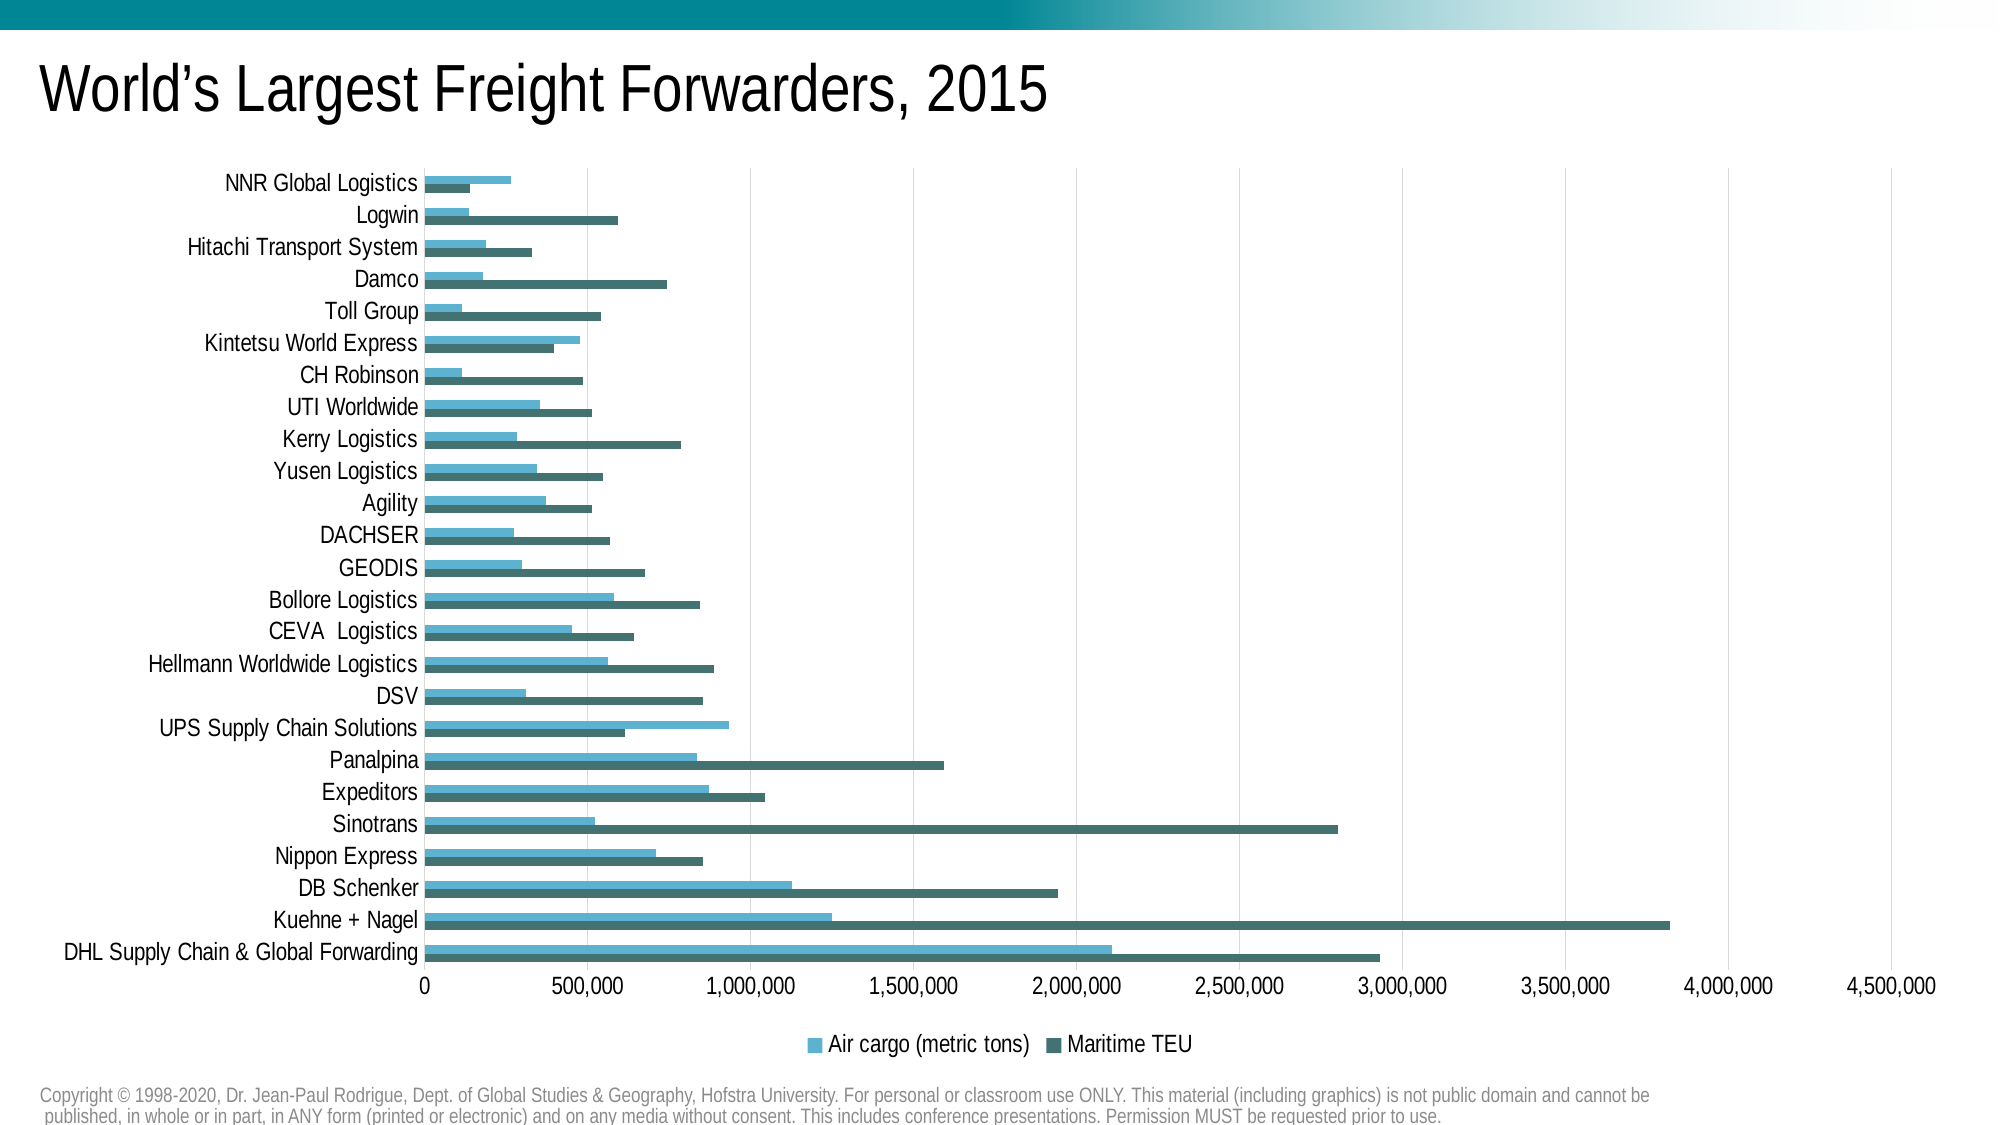

# World’s Largest Freight Forwarders, 2015

### Chart

| Category | Maritime TEU | Air cargo (metric tons) |
|---|---|---|
| DHL Supply Chain & Global Forwarding | 2930000.0 | 2109000.0 |
| Kuehne + Nagel | 3820000.0 | 1250000.0 |
| DB Schenker | 1942000.0 | 1128000.0 |
| Nippon Express | 855002.0 | 711354.0 |
| Sinotrans | 2801300.0 | 522600.0 |
| Expeditors | 1043880.0 | 872480.0 |
| Panalpina | 1593900.0 | 836200.0 |
| UPS Supply Chain Solutions | 615000.0 | 935300.0 |
| DSV | 855319.0 | 311193.0 |
| Hellmann Worldwide Logistics | 888284.0 | 561240.0 |
| CEVA  Logistics | 642370.0 | 451000.0 |
| Bollore Logistics | 844000.0 | 580000.0 |
| GEODIS | 677465.0 | 299032.0 |
| DACHSER | 568500.0 | 275300.0 |
| Agility | 513500.0 | 373700.0 |
| Yusen Logistics | 547000.0 | 344000.0 |
| Kerry Logistics | 785600.0 | 282200.0 |
| UTI Worldwide | 512550.0 | 353300.0 |
| CH Robinson | 485000.0 | 115000.0 |
| Kintetsu World Express | 396000.0 | 478000.0 |
| Toll Group | 542000.0 | 114000.0 |
| Damco | 744000.0 | 180000.0 |
| Hitachi Transport System | 330000.0 | 190000.0 |
| Logwin | 593000.0 | 137000.0 |
| NNR Global Logistics | 140540.0 | 264068.0 |
Copyright © 1998-2020, Dr. Jean-Paul Rodrigue, Dept. of Global Studies & Geography, Hofstra University. For personal or classroom use ONLY. This material (including graphics) is not public domain and cannot be published, in whole or in part, in ANY form (printed or electronic) and on any media without consent. This includes conference presentations. Permission MUST be requested prior to use.